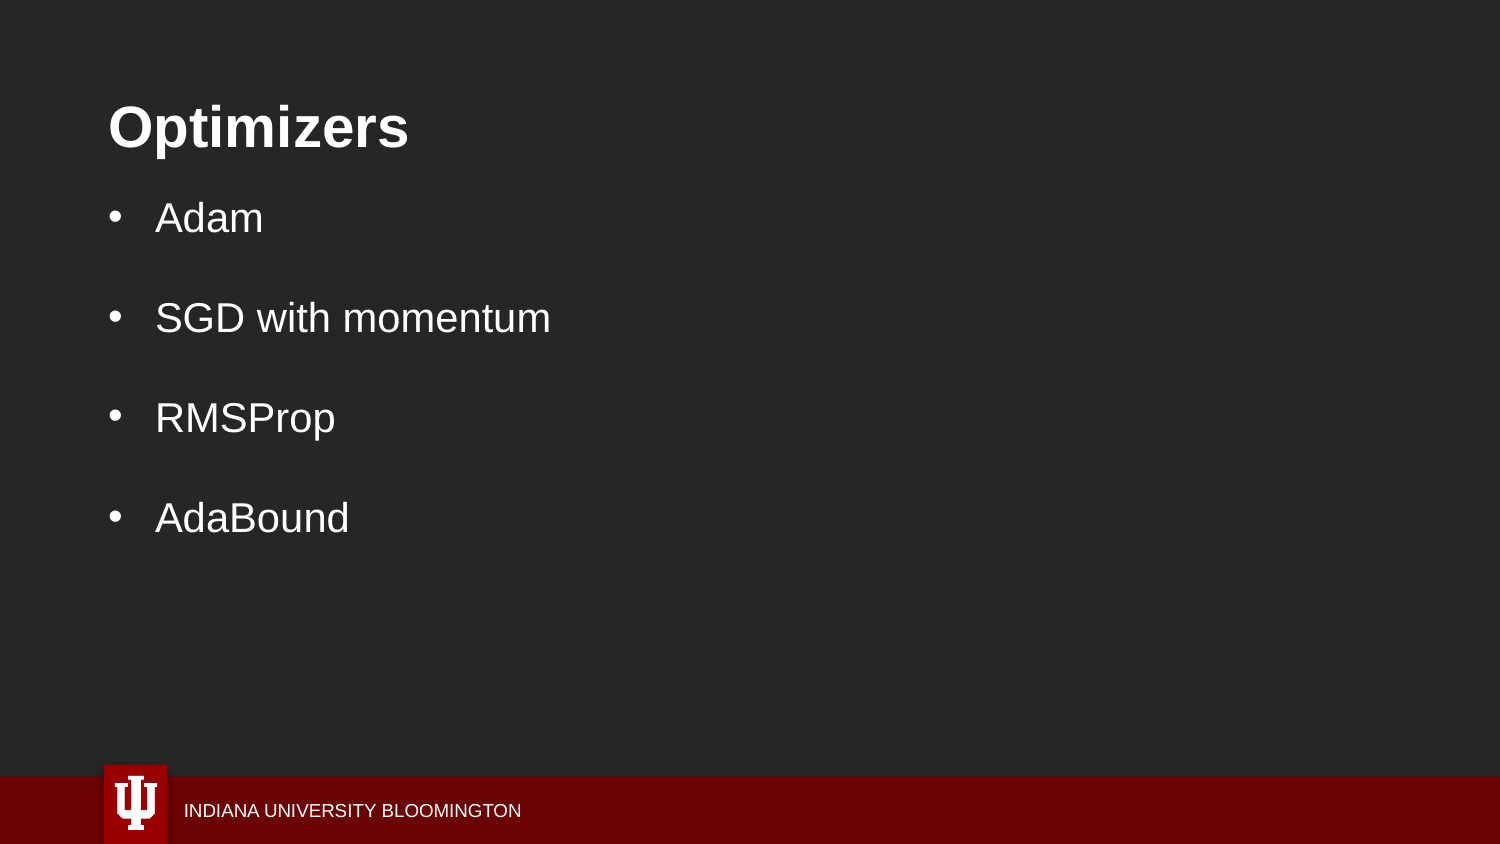

Optimizers
Adam

SGD with momentum

RMSProp

AdaBound